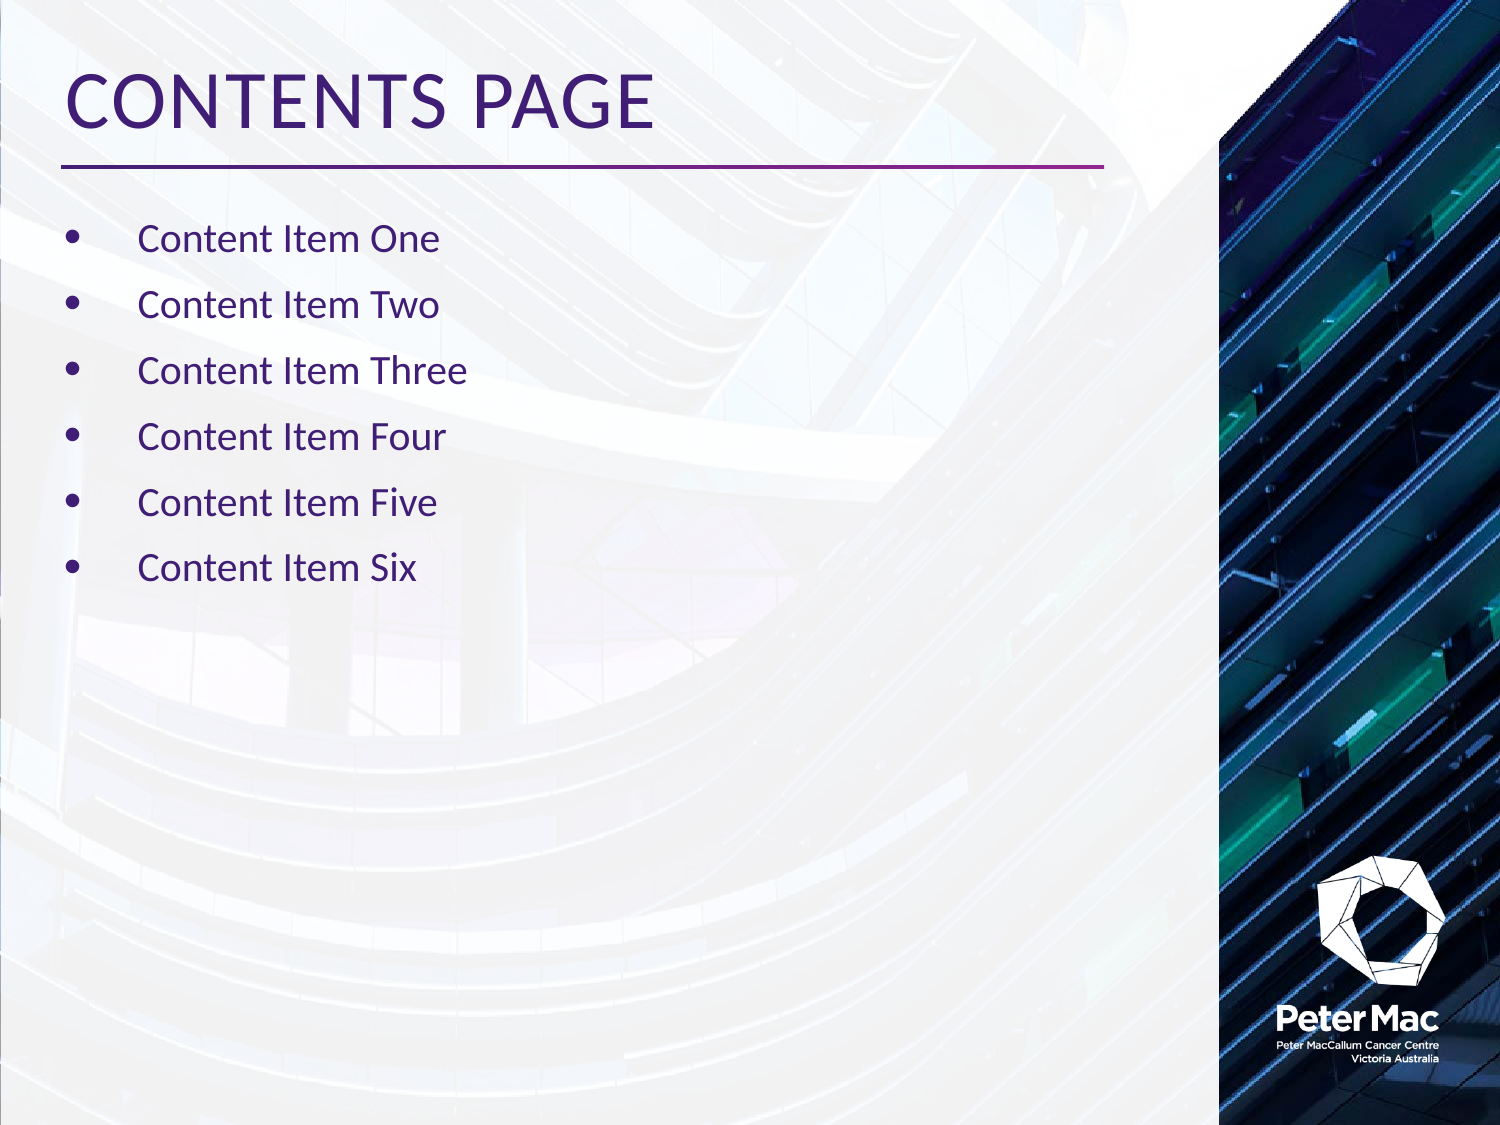

# CONTENTS PAGE
Content Item One
Content Item Two
Content Item Three
Content Item Four
Content Item Five
Content Item Six